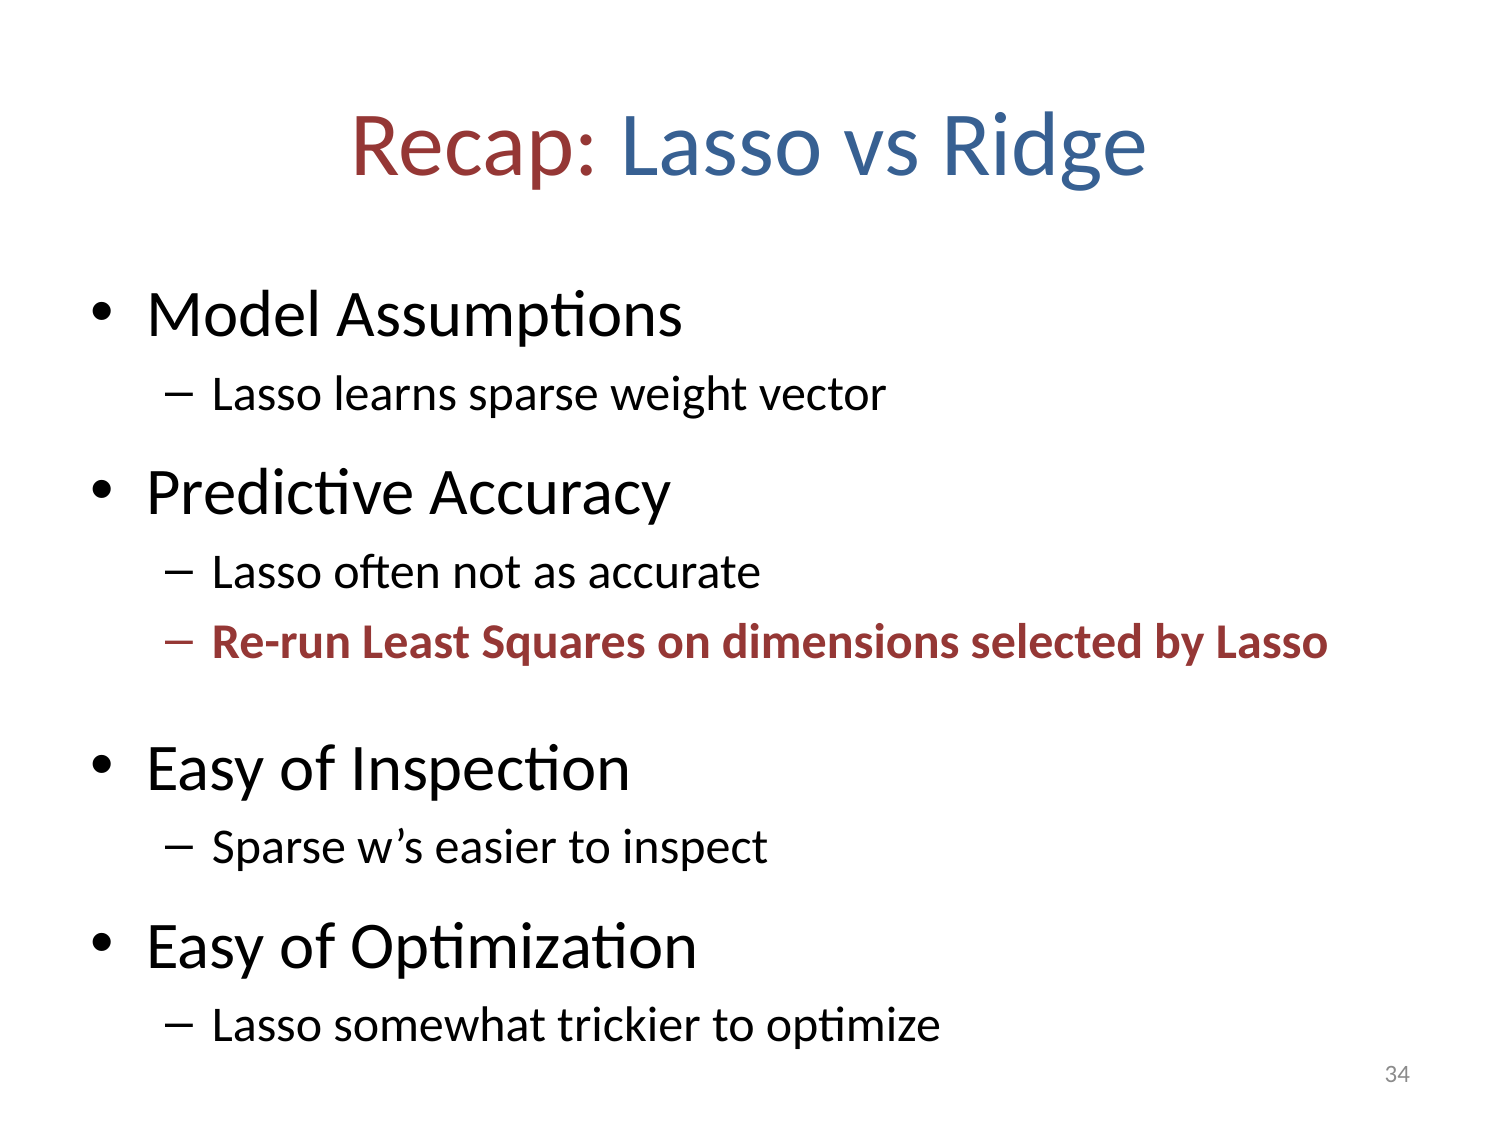

# Recap: Lasso vs Ridge
Model Assumptions
Lasso learns sparse weight vector

Predictive Accuracy
Lasso often not as accurate
Re-run Least Squares on dimensions selected by Lasso

Easy of Inspection
Sparse w’s easier to inspect

Easy of Optimization
Lasso somewhat trickier to optimize

34